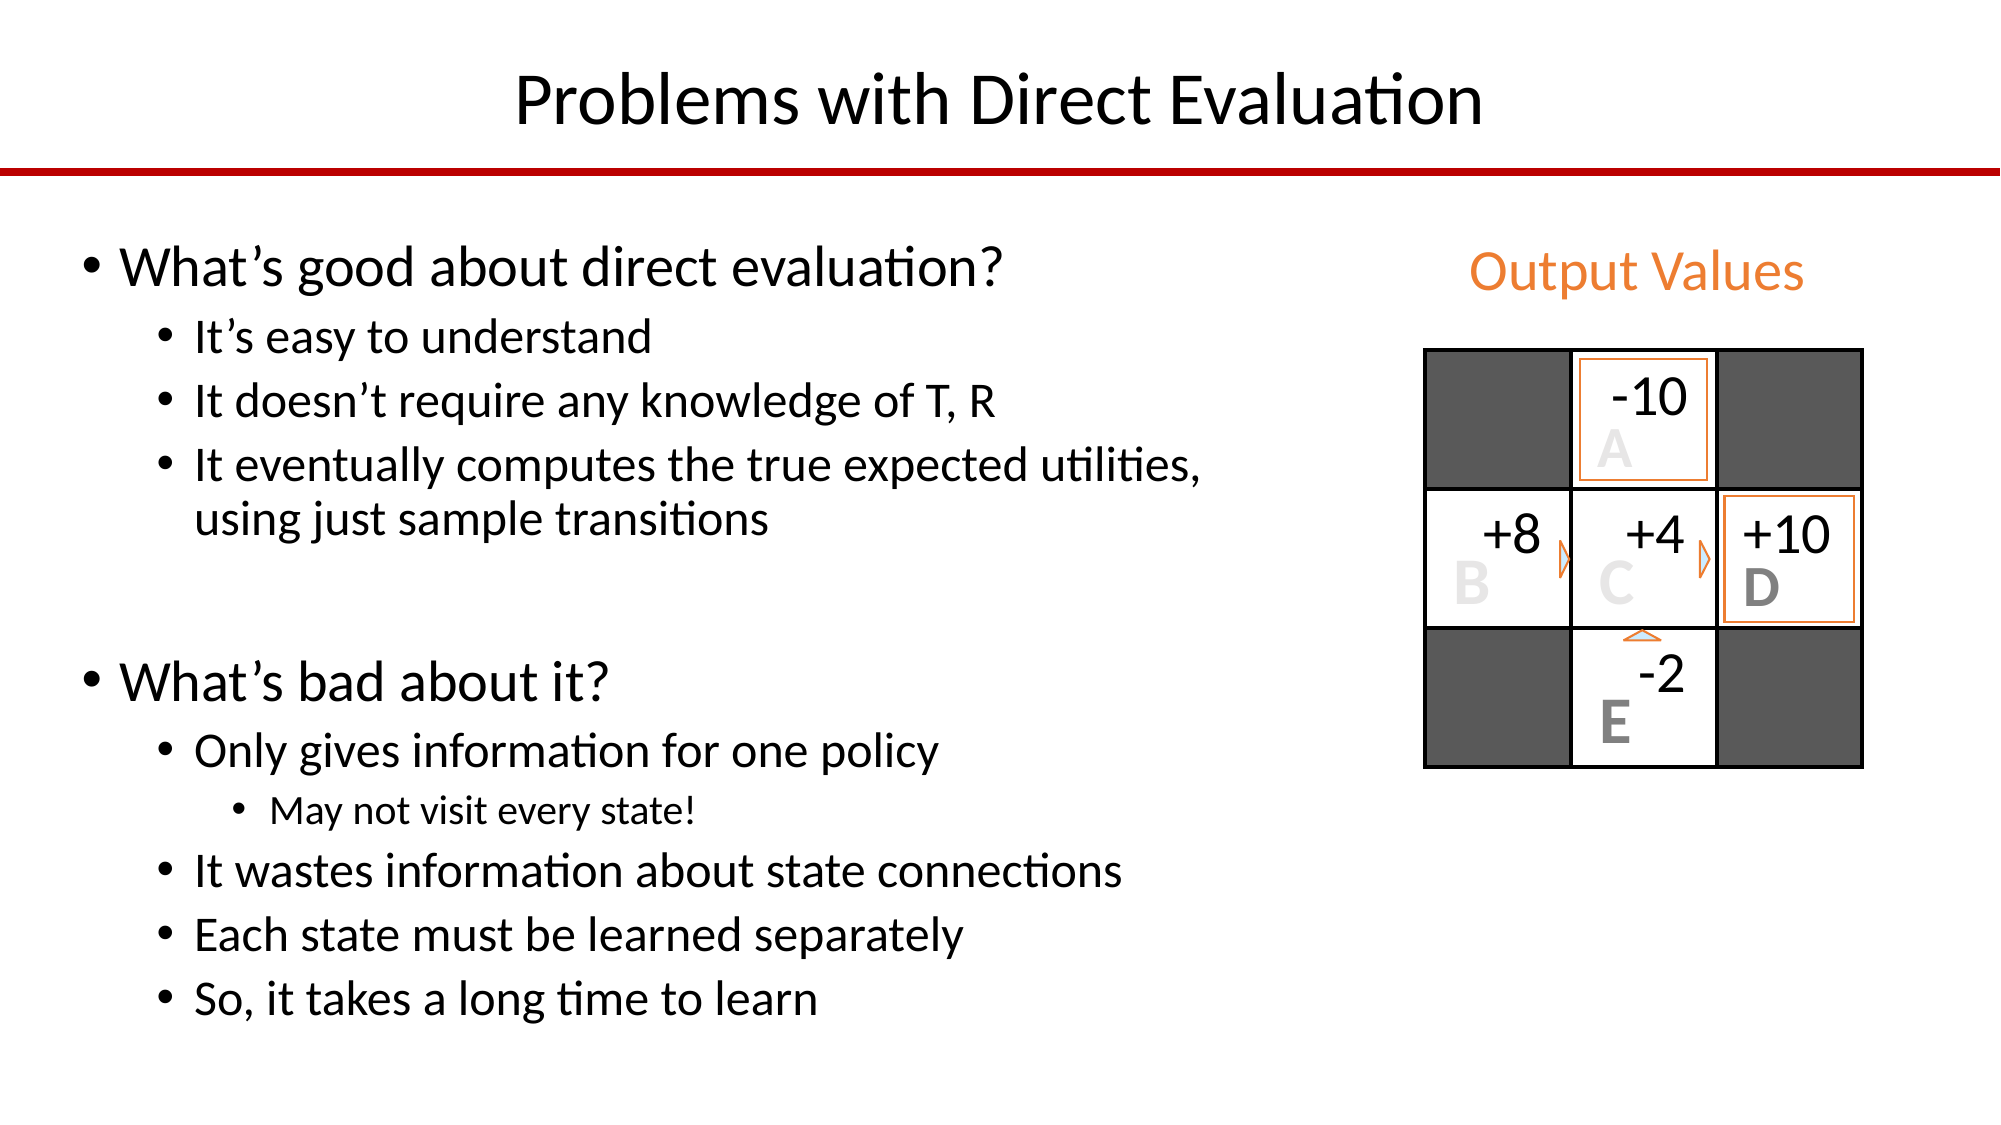

# Problems with Direct Evaluation
Output Values
What’s good about direct evaluation?
It’s easy to understand
It doesn’t require any knowledge of T, R
It eventually computes the true expected utilities, using just sample transitions

What’s bad about it?
Only gives information for one policy
May not visit every state!
It wastes information about state connections
Each state must be learned separately
So, it takes a long time to learn
|  | A |  |
| --- | --- | --- |
| B | C | D |
|  | E |  |
-10

+8
+4
+10

-2